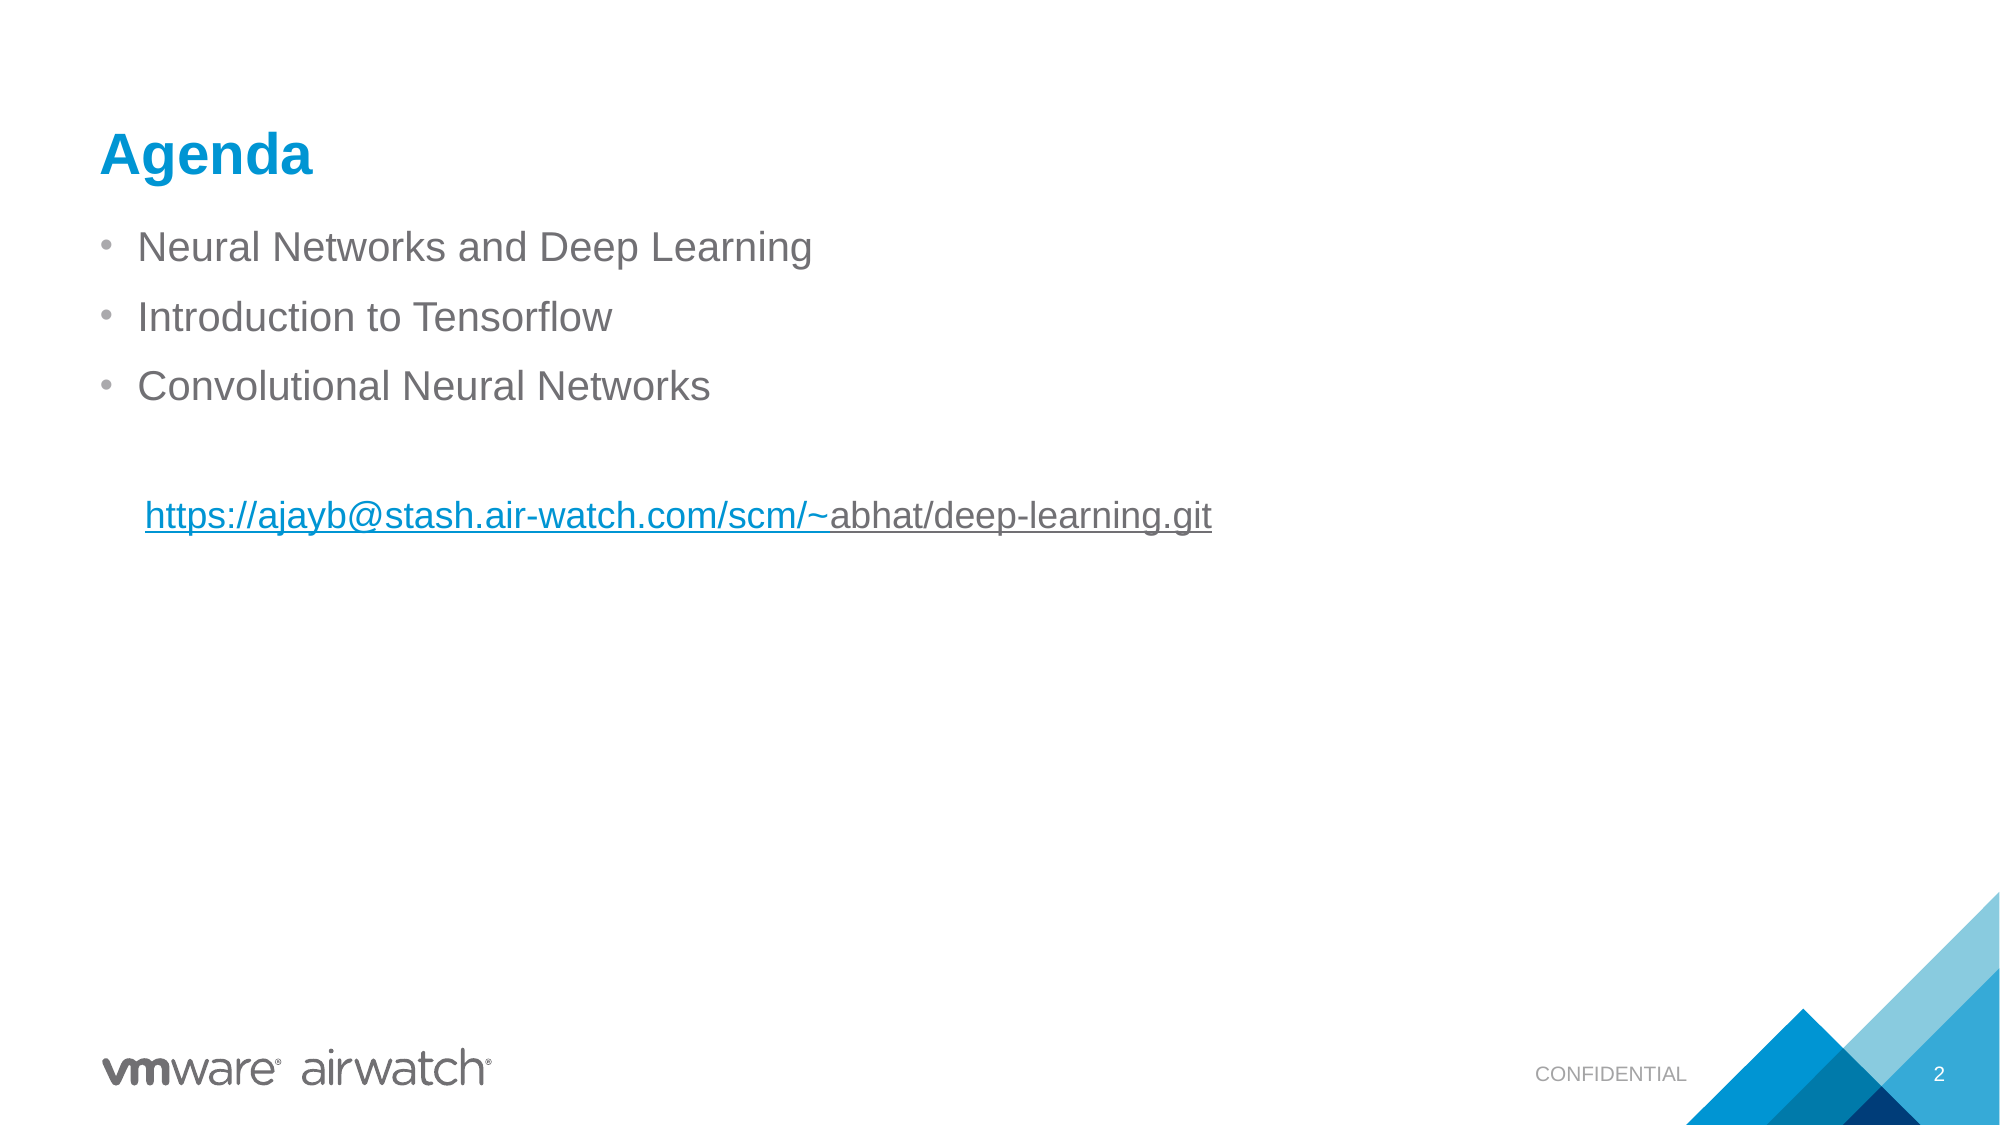

# Agenda
Neural Networks and Deep Learning
Introduction to Tensorflow
Convolutional Neural Networks

https://ajayb@stash.air-watch.com/scm/~abhat/deep-learning.git

CONFIDENTIAL
2